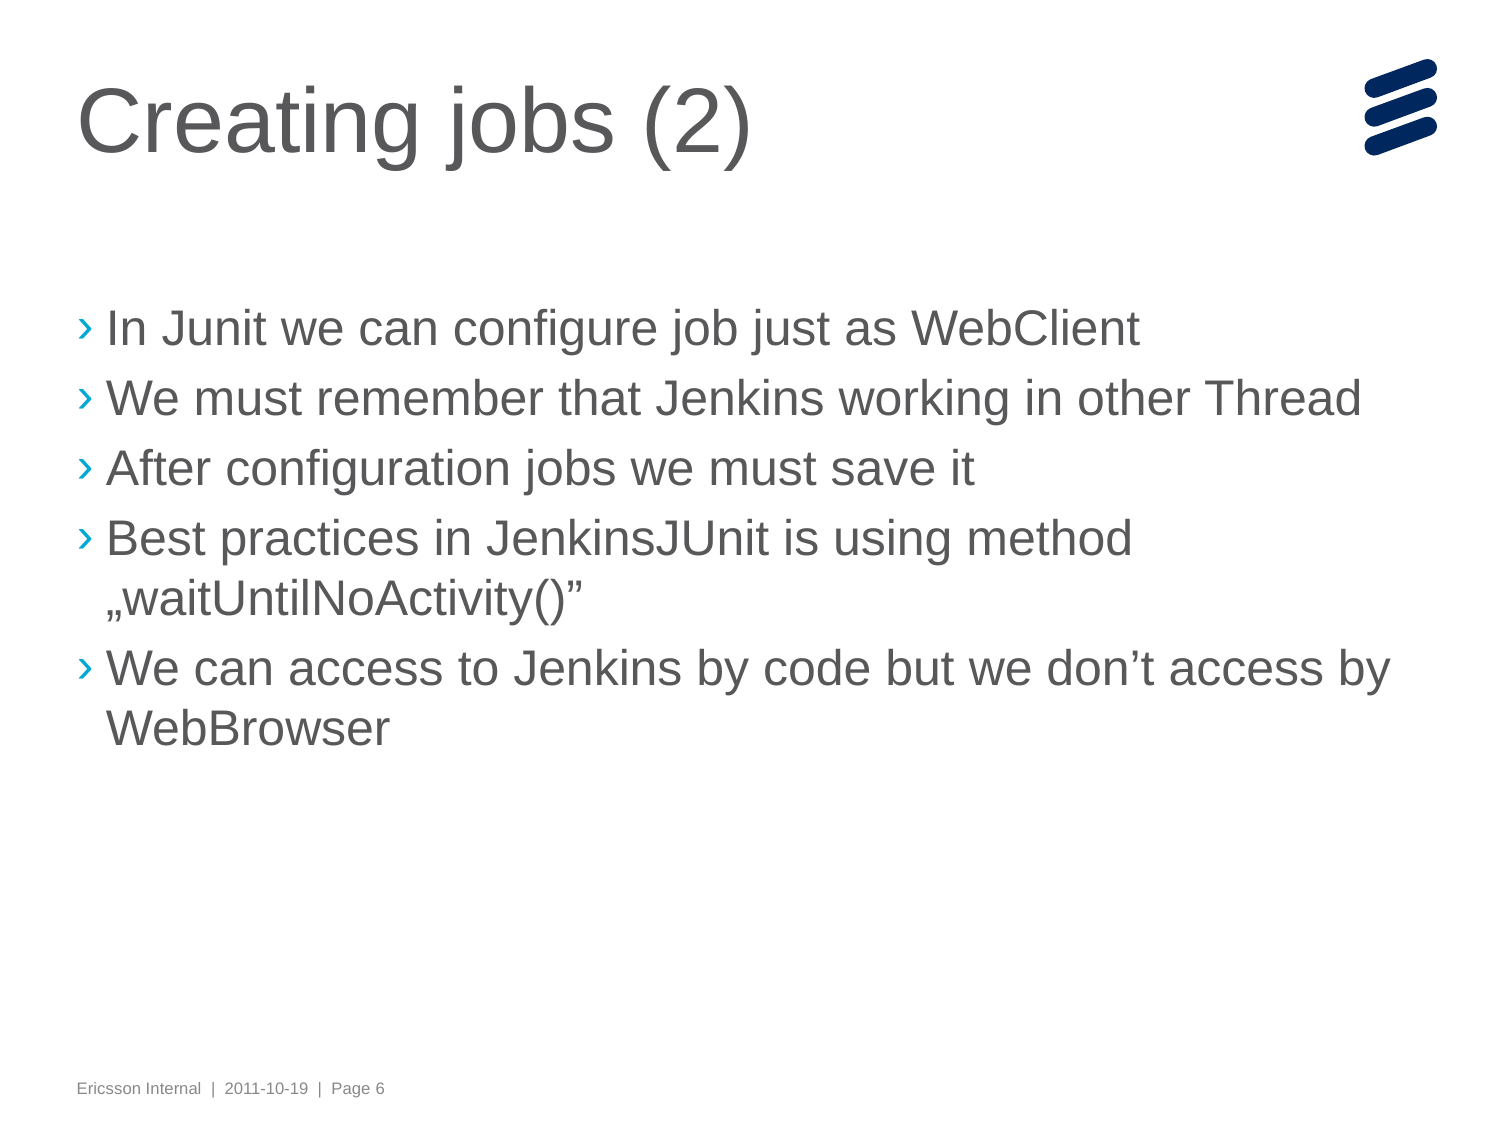

# Creating jobs (2)
In Junit we can configure job just as WebClient
We must remember that Jenkins working in other Thread
After configuration jobs we must save it
Best practices in JenkinsJUnit is using method „waitUntilNoActivity()”
We can access to Jenkins by code but we don’t access by WebBrowser